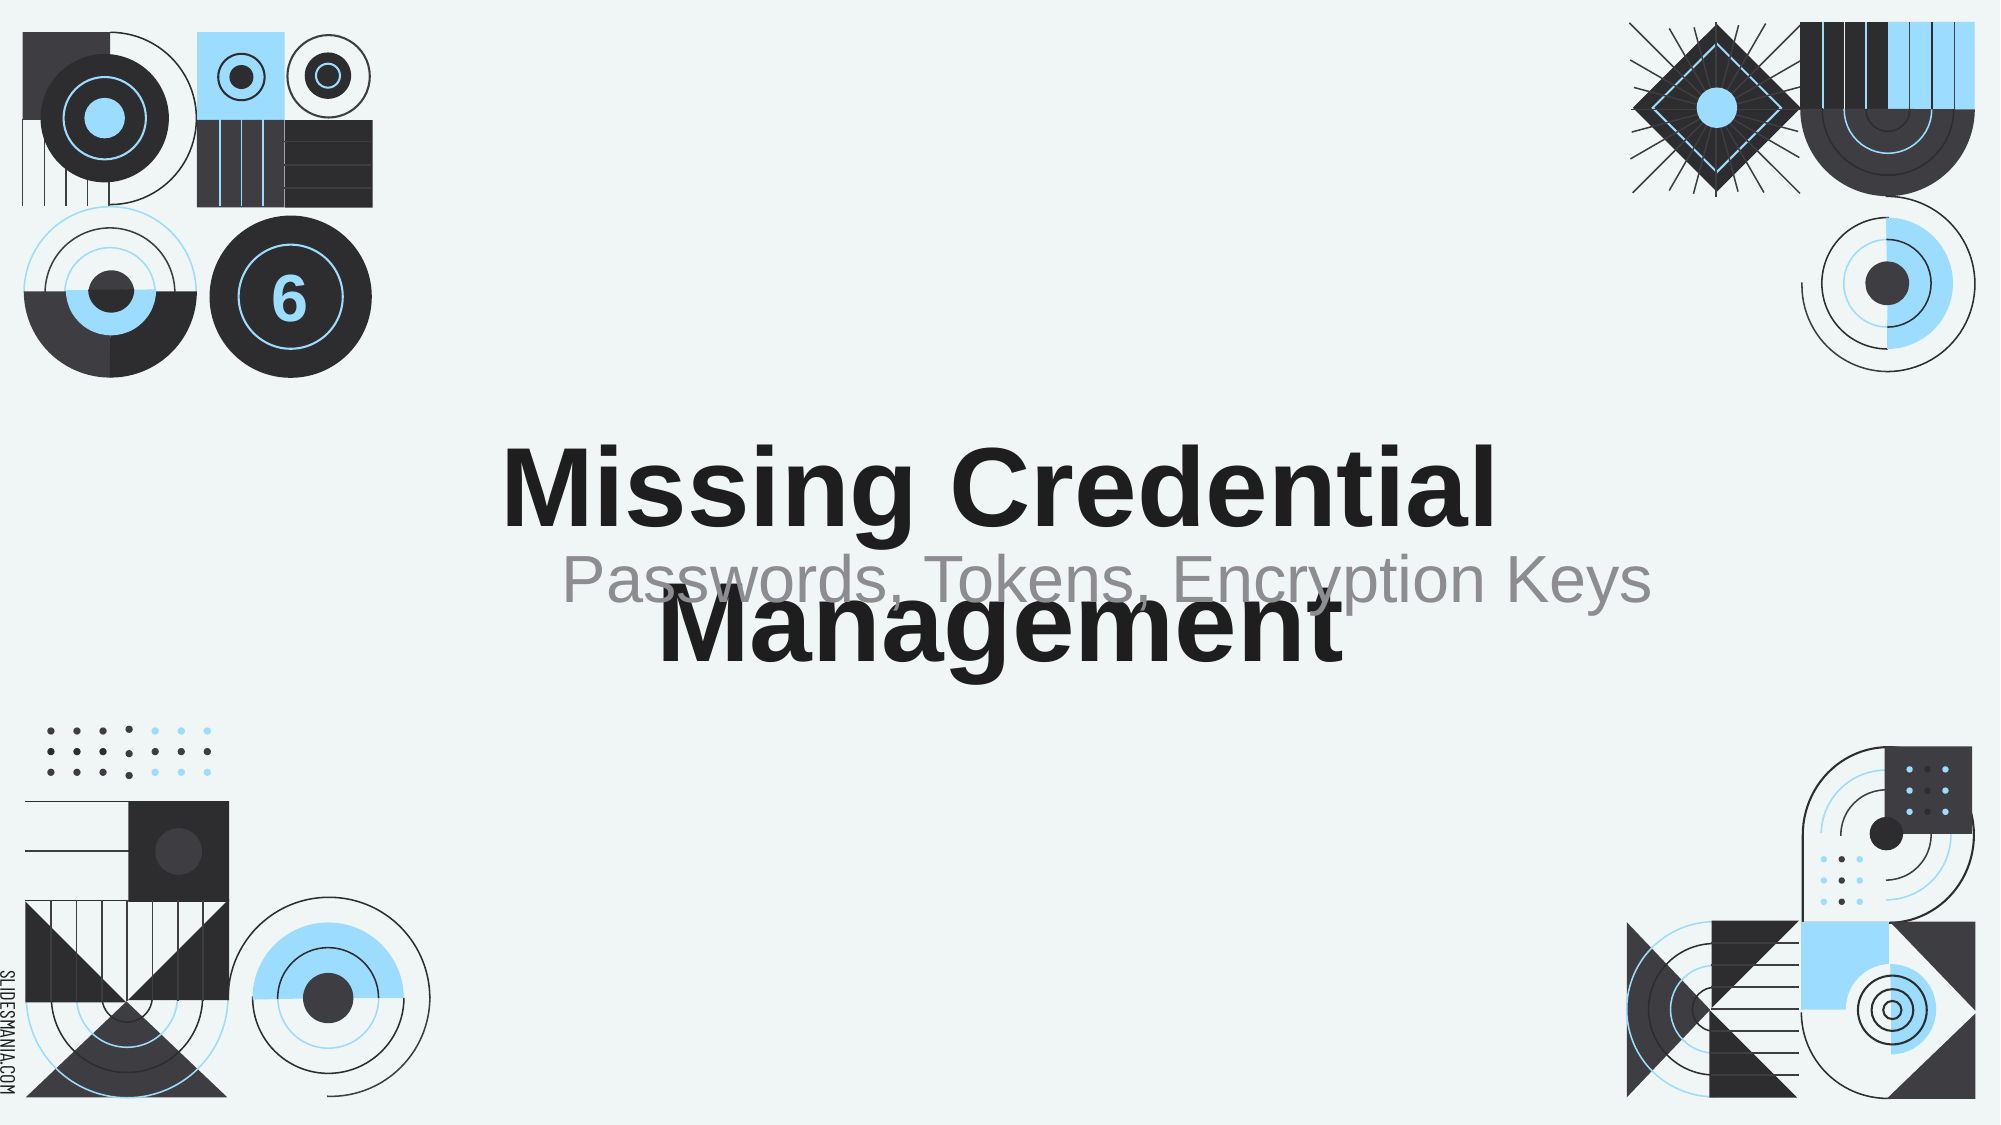

6
Missing Credential Management
Passwords, Tokens, Encryption Keys